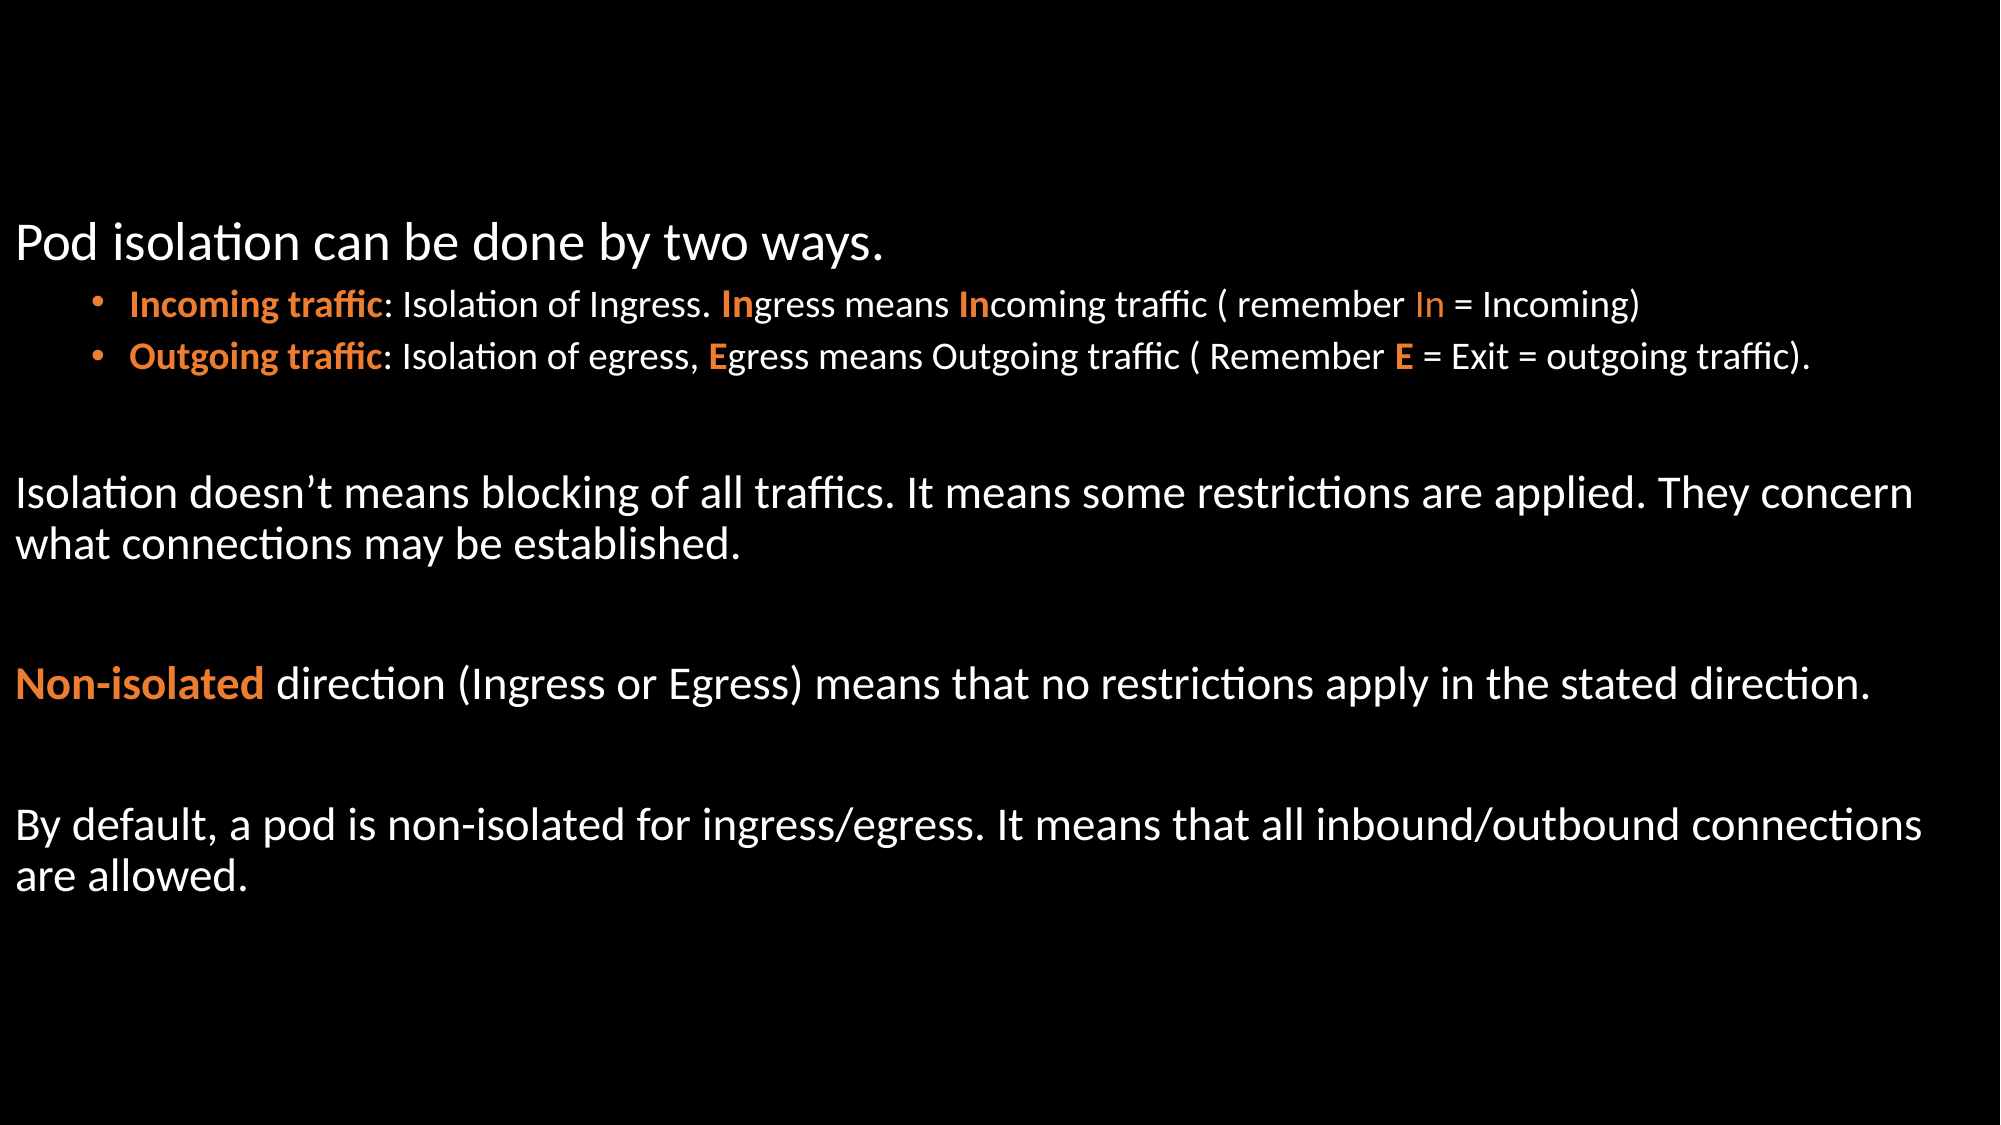

Pod isolation can be done by two ways.
Incoming traffic: Isolation of Ingress. Ingress means Incoming traffic ( remember In = Incoming)
Outgoing traffic: Isolation of egress, Egress means Outgoing traffic ( Remember E = Exit = outgoing traffic).

Isolation doesn’t means blocking of all traffics. It means some restrictions are applied. They concern what connections may be established.

Non-isolated direction (Ingress or Egress) means that no restrictions apply in the stated direction.

By default, a pod is non-isolated for ingress/egress. It means that all inbound/outbound connections are allowed.